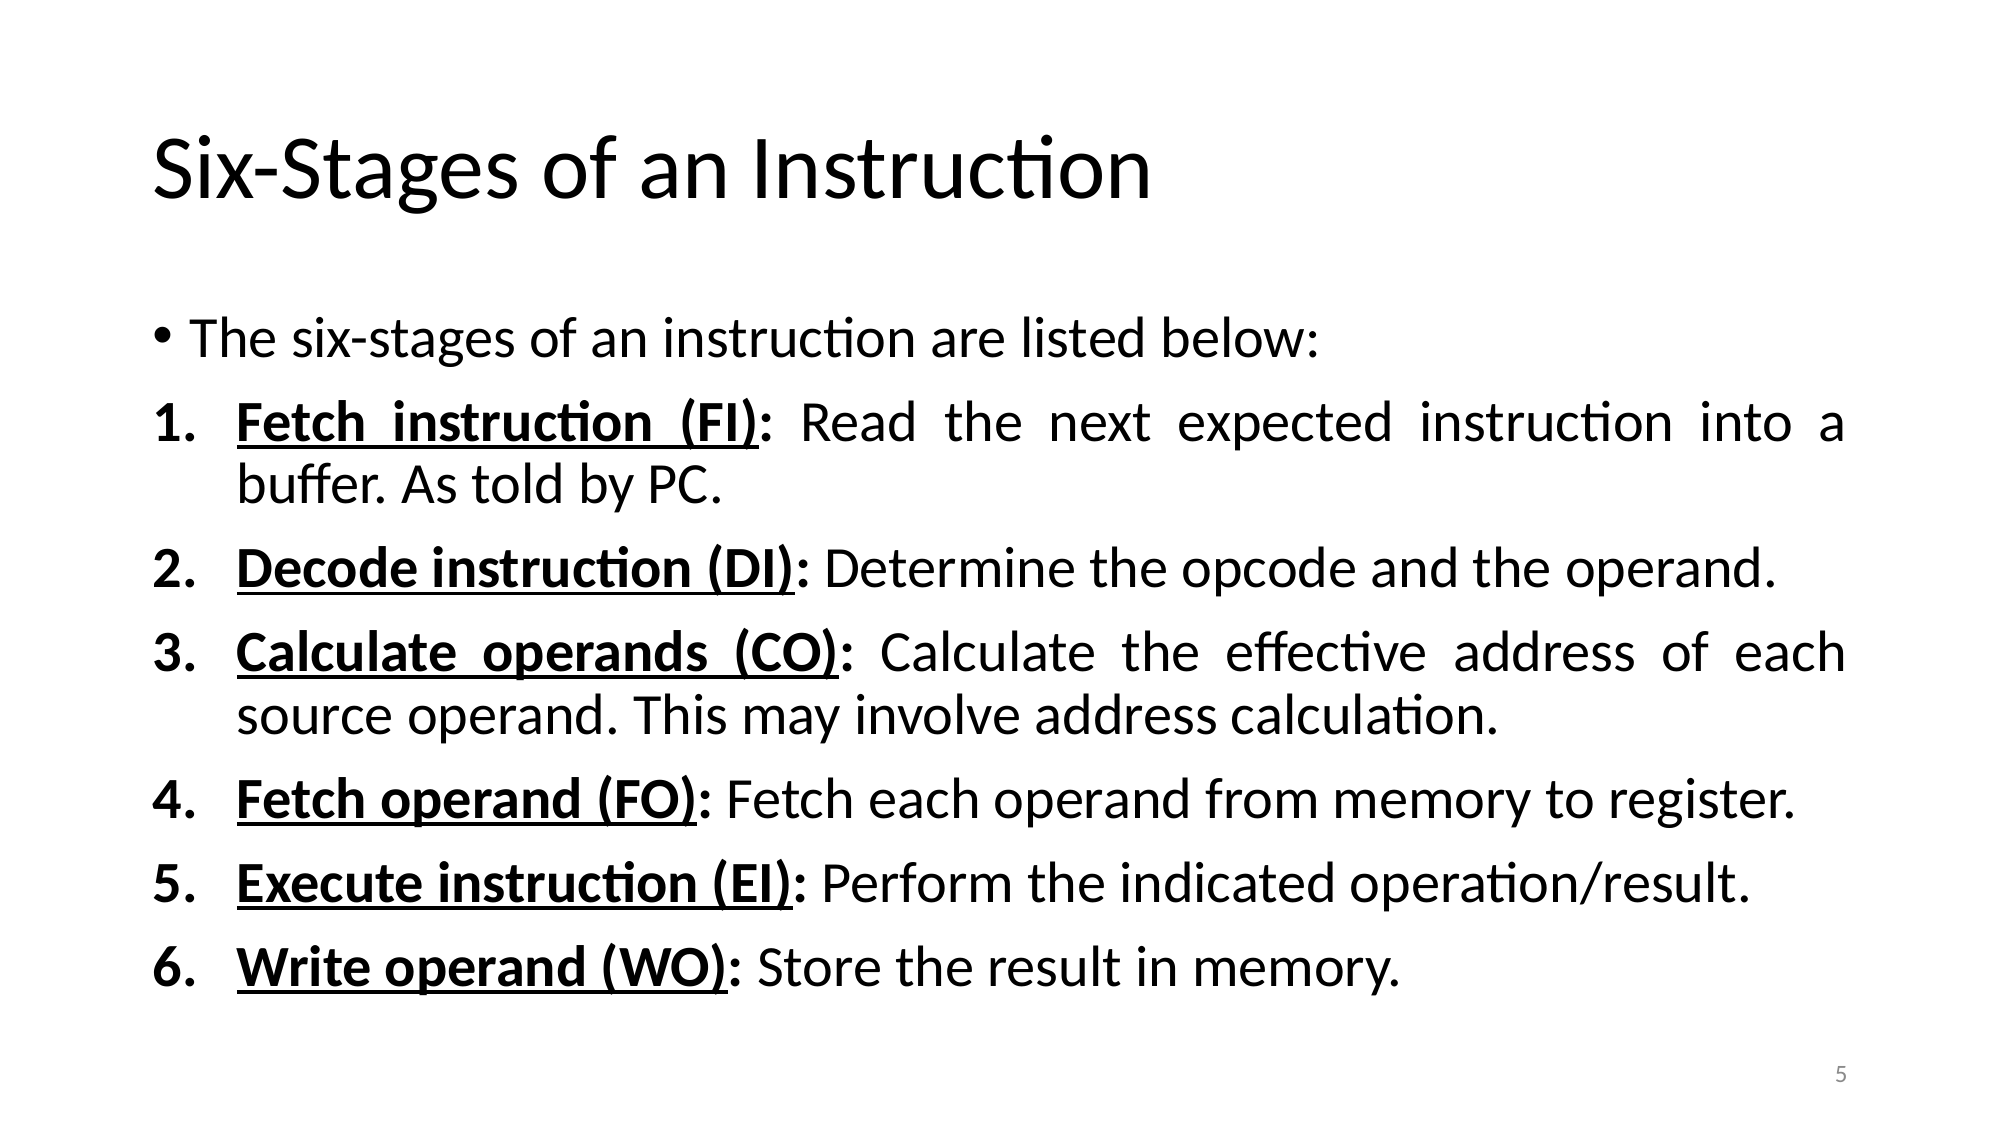

# Six-Stages of an Instruction
The six-stages of an instruction are listed below:
Fetch instruction (FI): Read the next expected instruction into a buffer. As told by PC.
Decode instruction (DI): Determine the opcode and the operand.
Calculate operands (CO): Calculate the effective address of each source operand. This may involve address calculation.
Fetch operand (FO): Fetch each operand from memory to register.
Execute instruction (EI): Perform the indicated operation/result.
Write operand (WO): Store the result in memory.
5